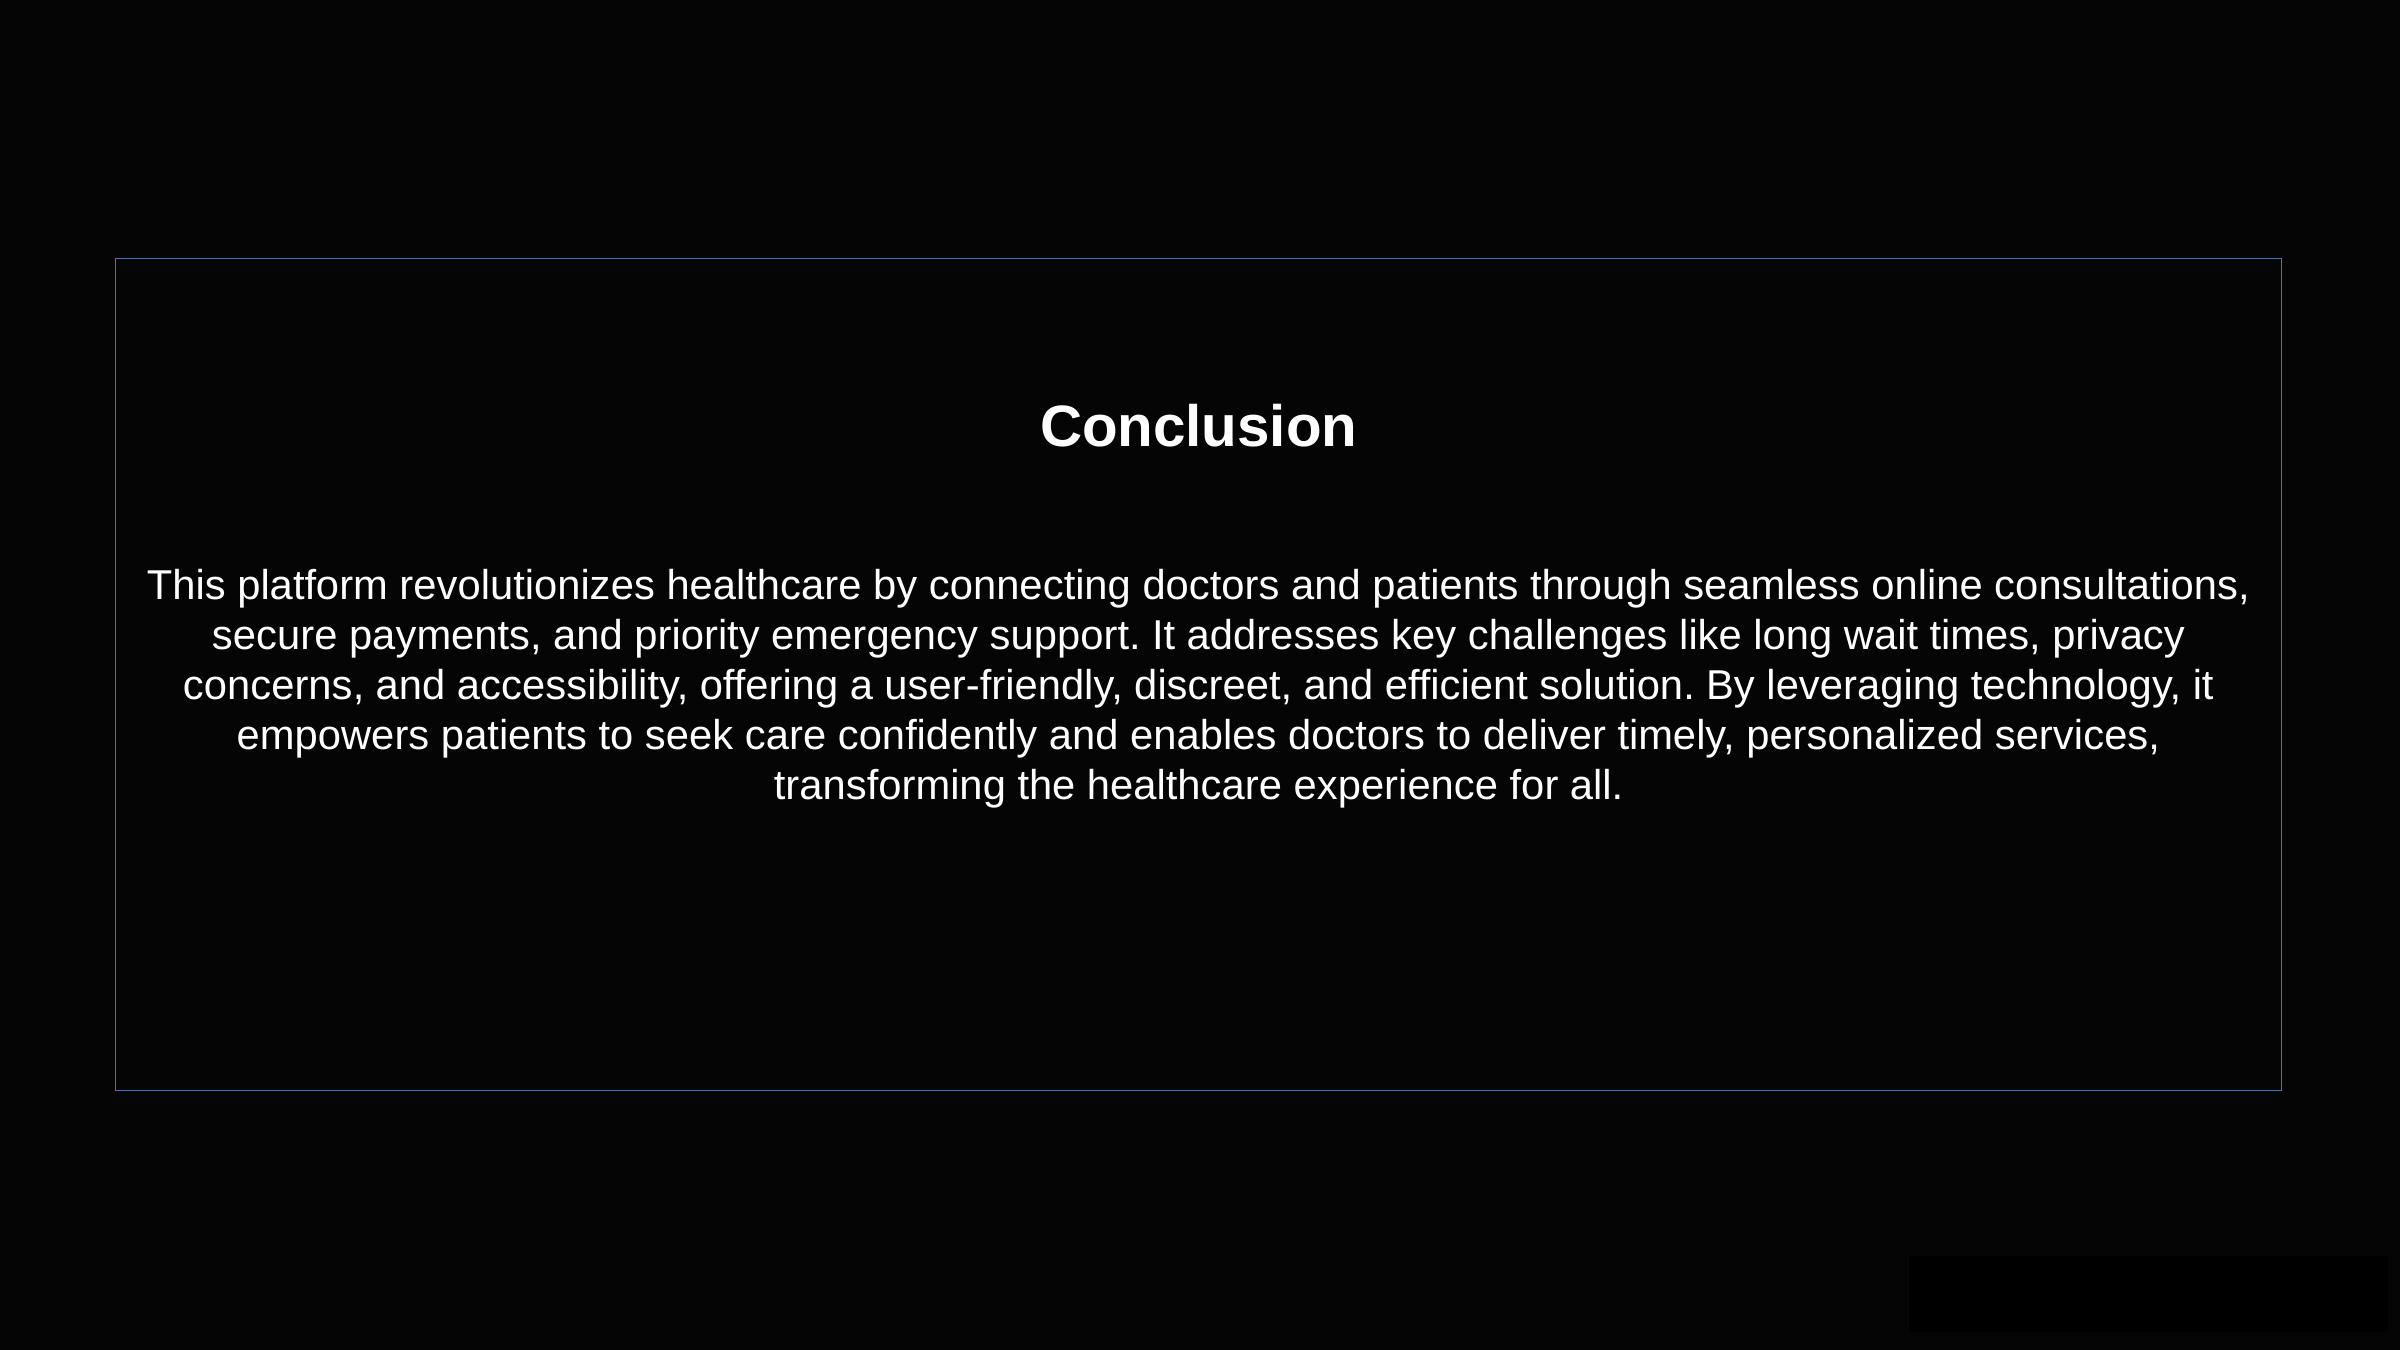

Conclusion

This platform revolutionizes healthcare by connecting doctors and patients through seamless online consultations, secure payments, and priority emergency support. It addresses key challenges like long wait times, privacy concerns, and accessibility, offering a user-friendly, discreet, and efficient solution. By leveraging technology, it empowers patients to seek care confidently and enables doctors to deliver timely, personalized services, transforming the healthcare experience for all.